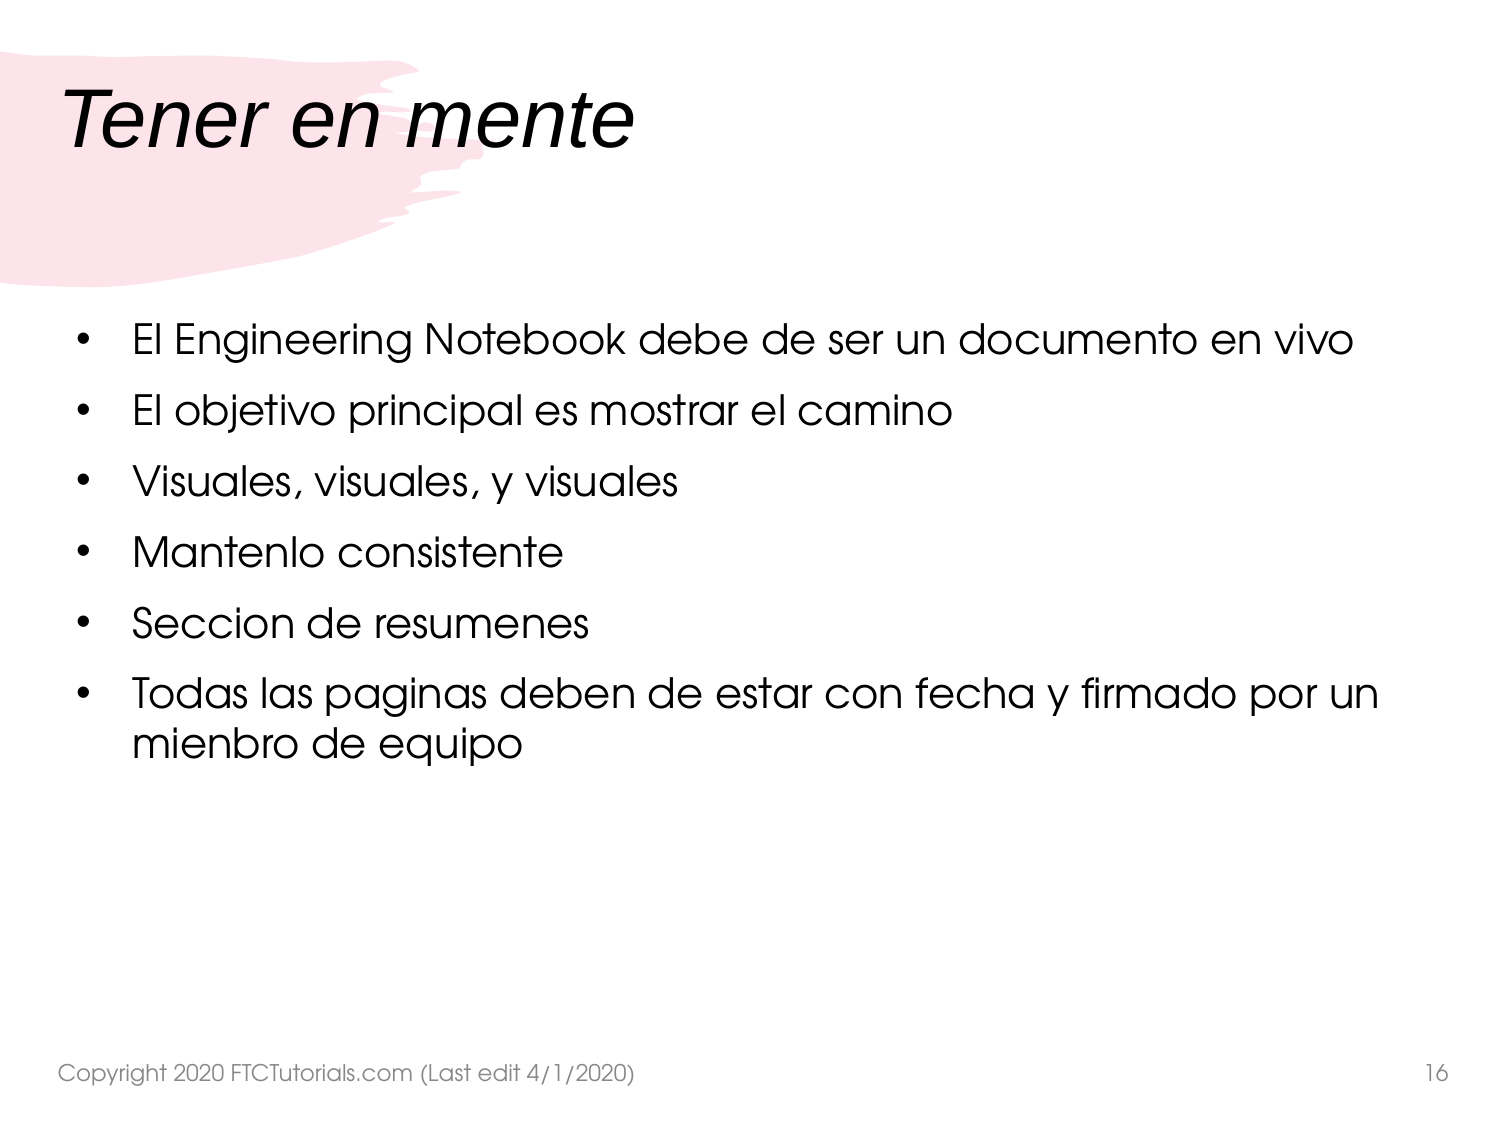

# Tener en mente
El Engineering Notebook debe de ser un documento en vivo
El objetivo principal es mostrar el camino
Visuales, visuales, y visuales
Mantenlo consistente
Seccion de resumenes
Todas las paginas deben de estar con fecha y firmado por un mienbro de equipo

Copyright 2020 FTCTutorials.com (Last edit 4/1/2020)
16